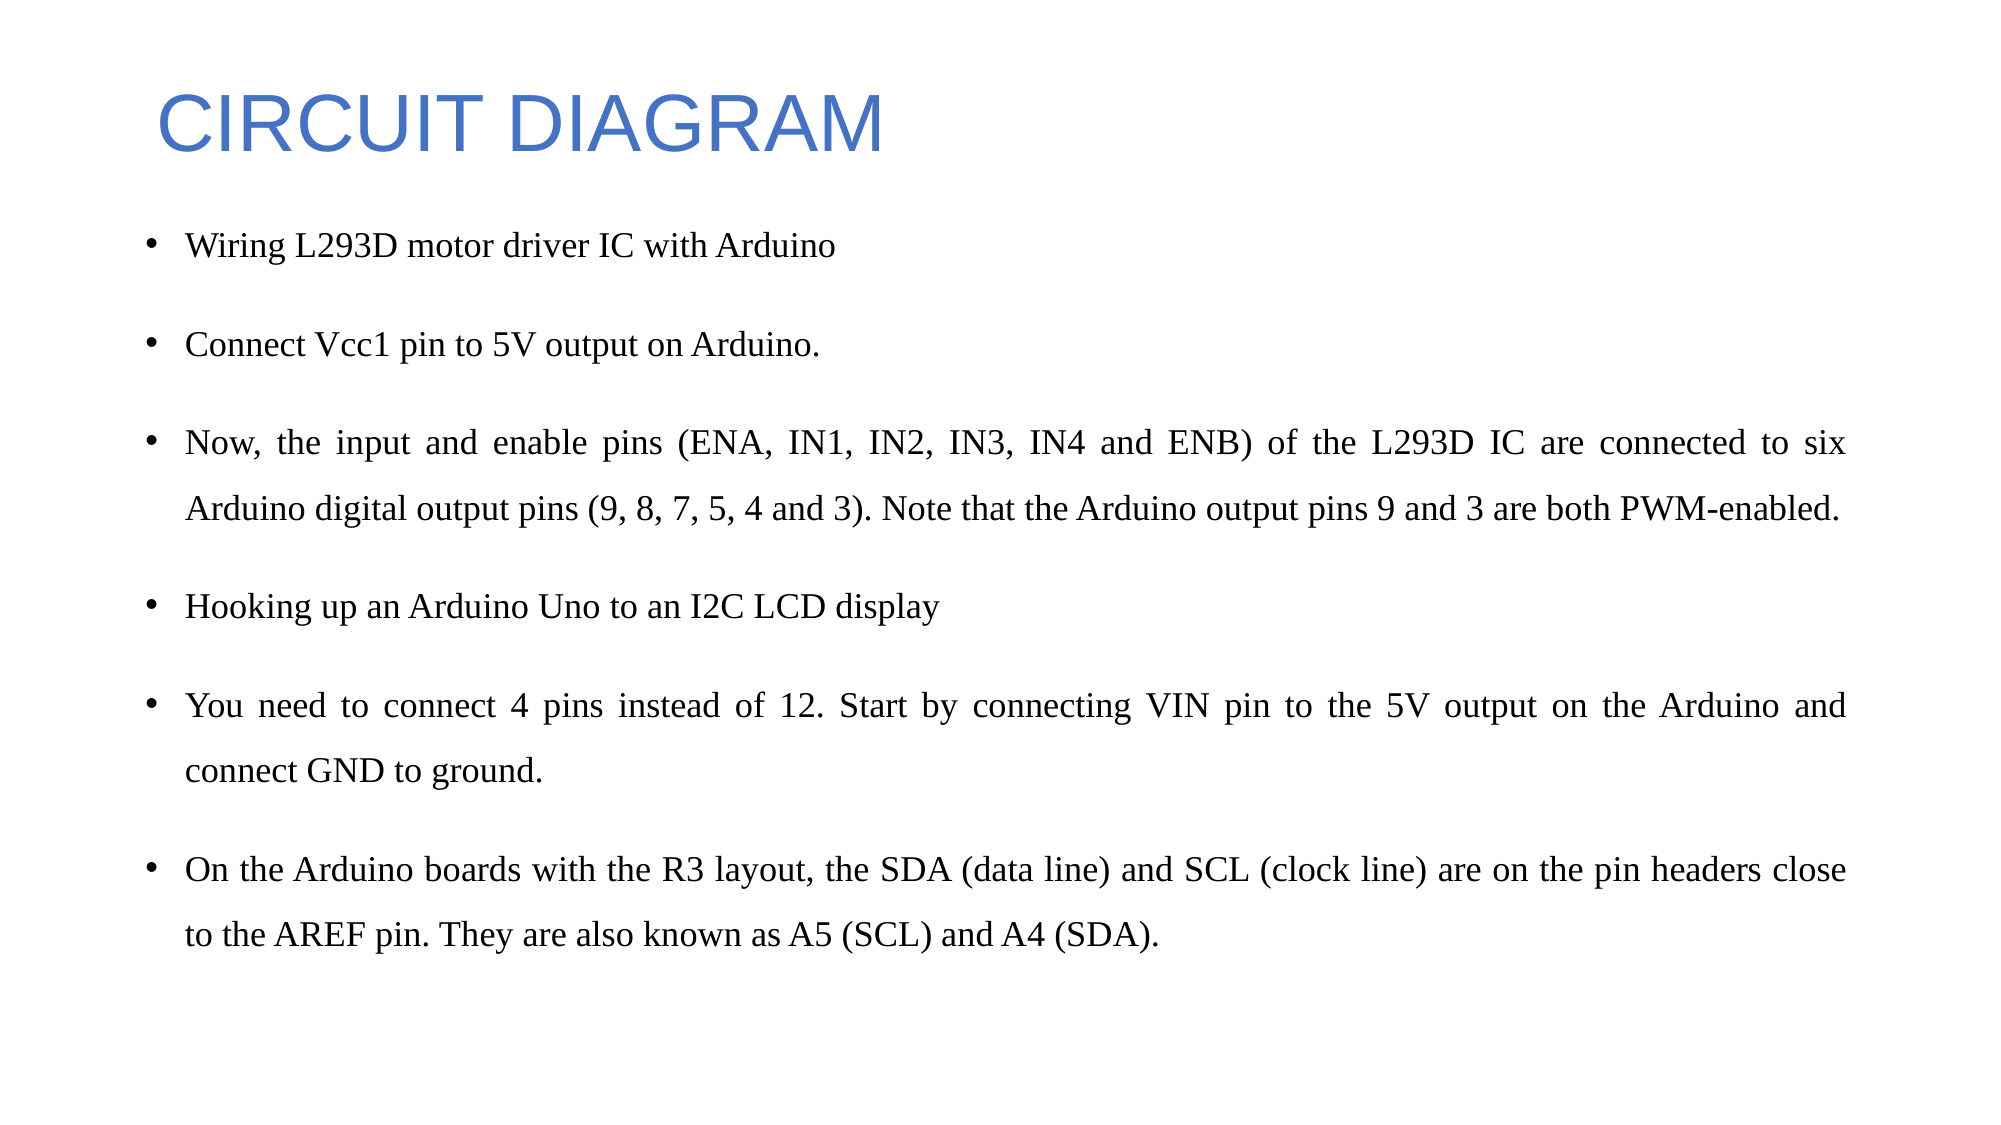

CIRCUIT DIAGRAM
Wiring L293D motor driver IC with Arduino
Connect Vcc1 pin to 5V output on Arduino.
Now, the input and enable pins (ENA, IN1, IN2, IN3, IN4 and ENB) of the L293D IC are connected to six Arduino digital output pins (9, 8, 7, 5, 4 and 3). Note that the Arduino output pins 9 and 3 are both PWM-enabled.
Hooking up an Arduino Uno to an I2C LCD display
You need to connect 4 pins instead of 12. Start by connecting VIN pin to the 5V output on the Arduino and connect GND to ground.
On the Arduino boards with the R3 layout, the SDA (data line) and SCL (clock line) are on the pin headers close to the AREF pin. They are also known as A5 (SCL) and A4 (SDA).